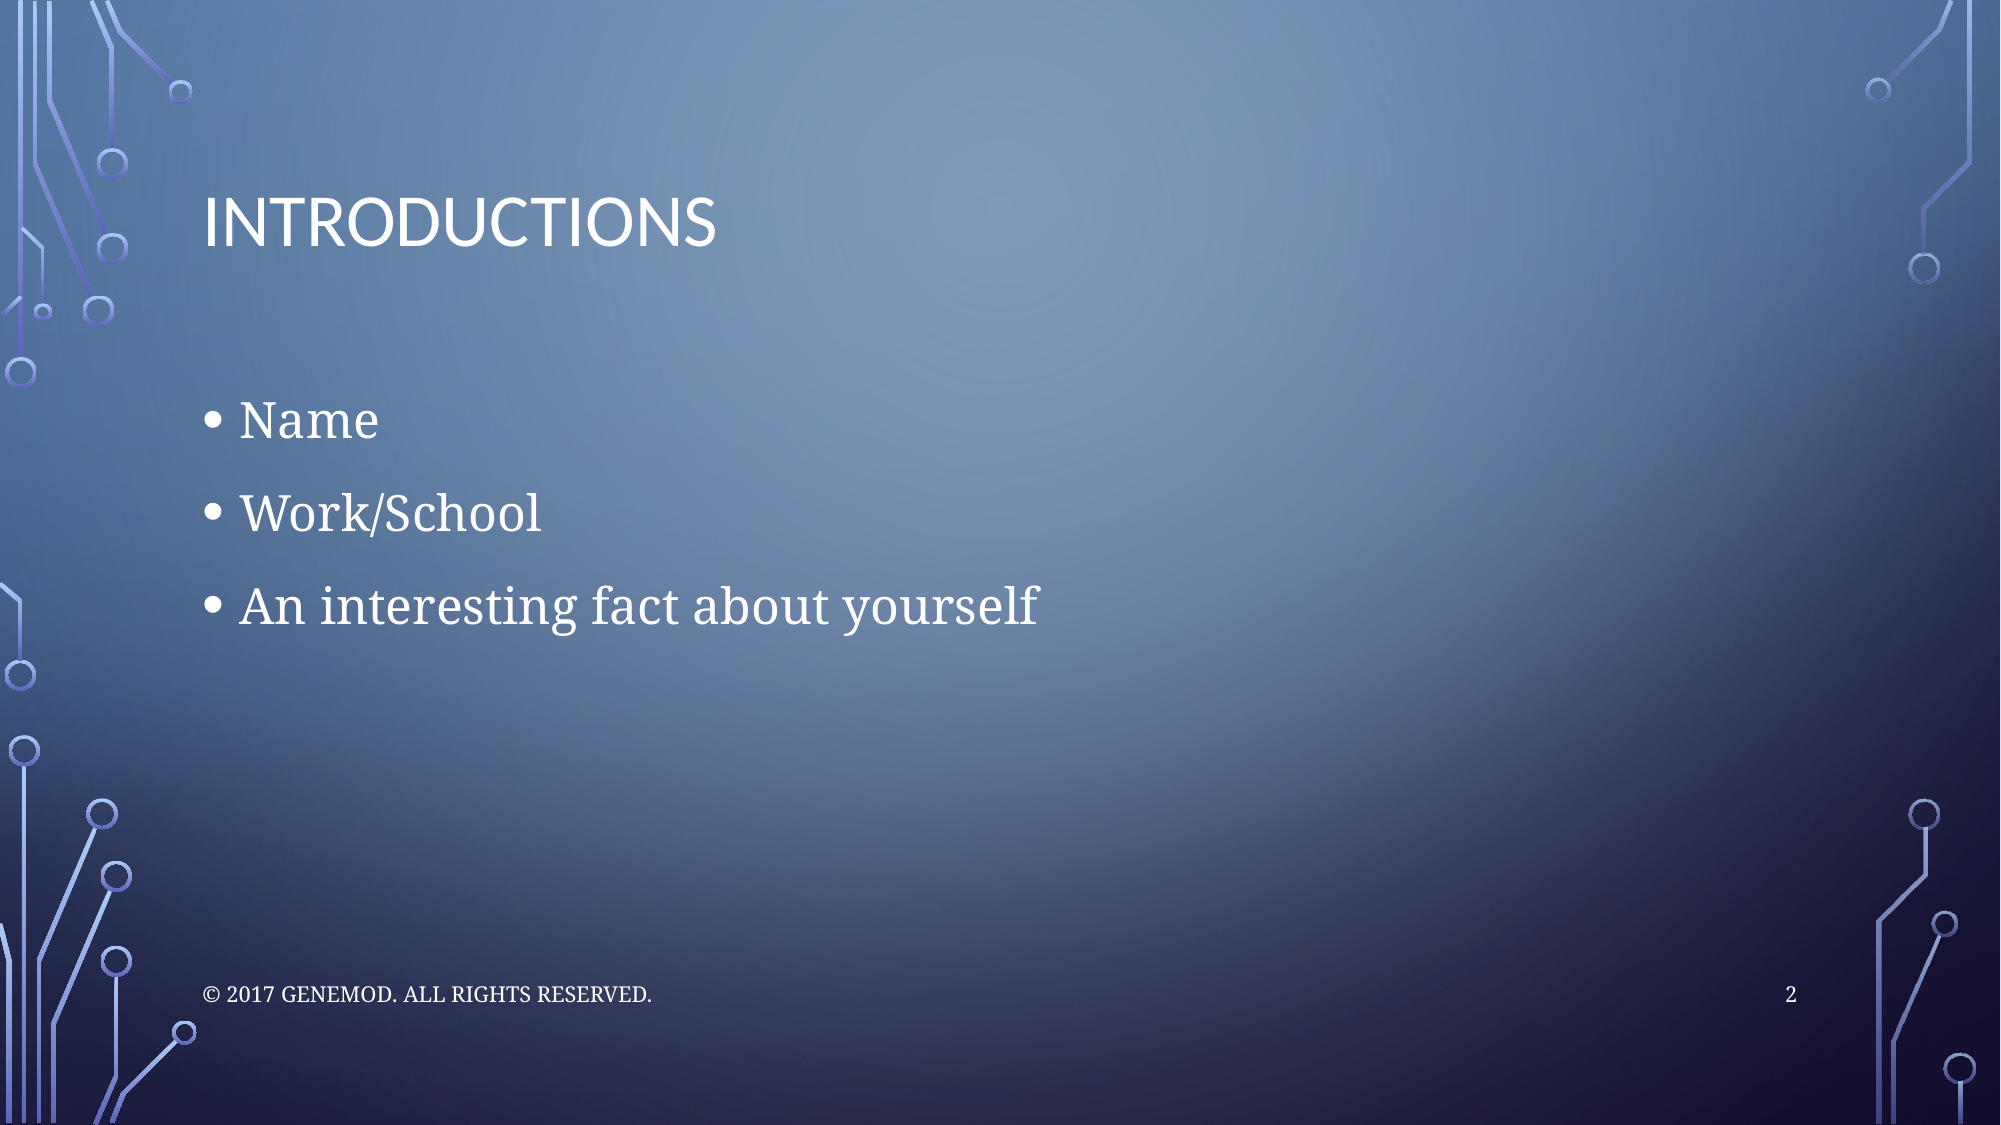

# Introductions
Name
Work/School
An interesting fact about yourself
2
© 2017 GENEMOD. All rights reserved.